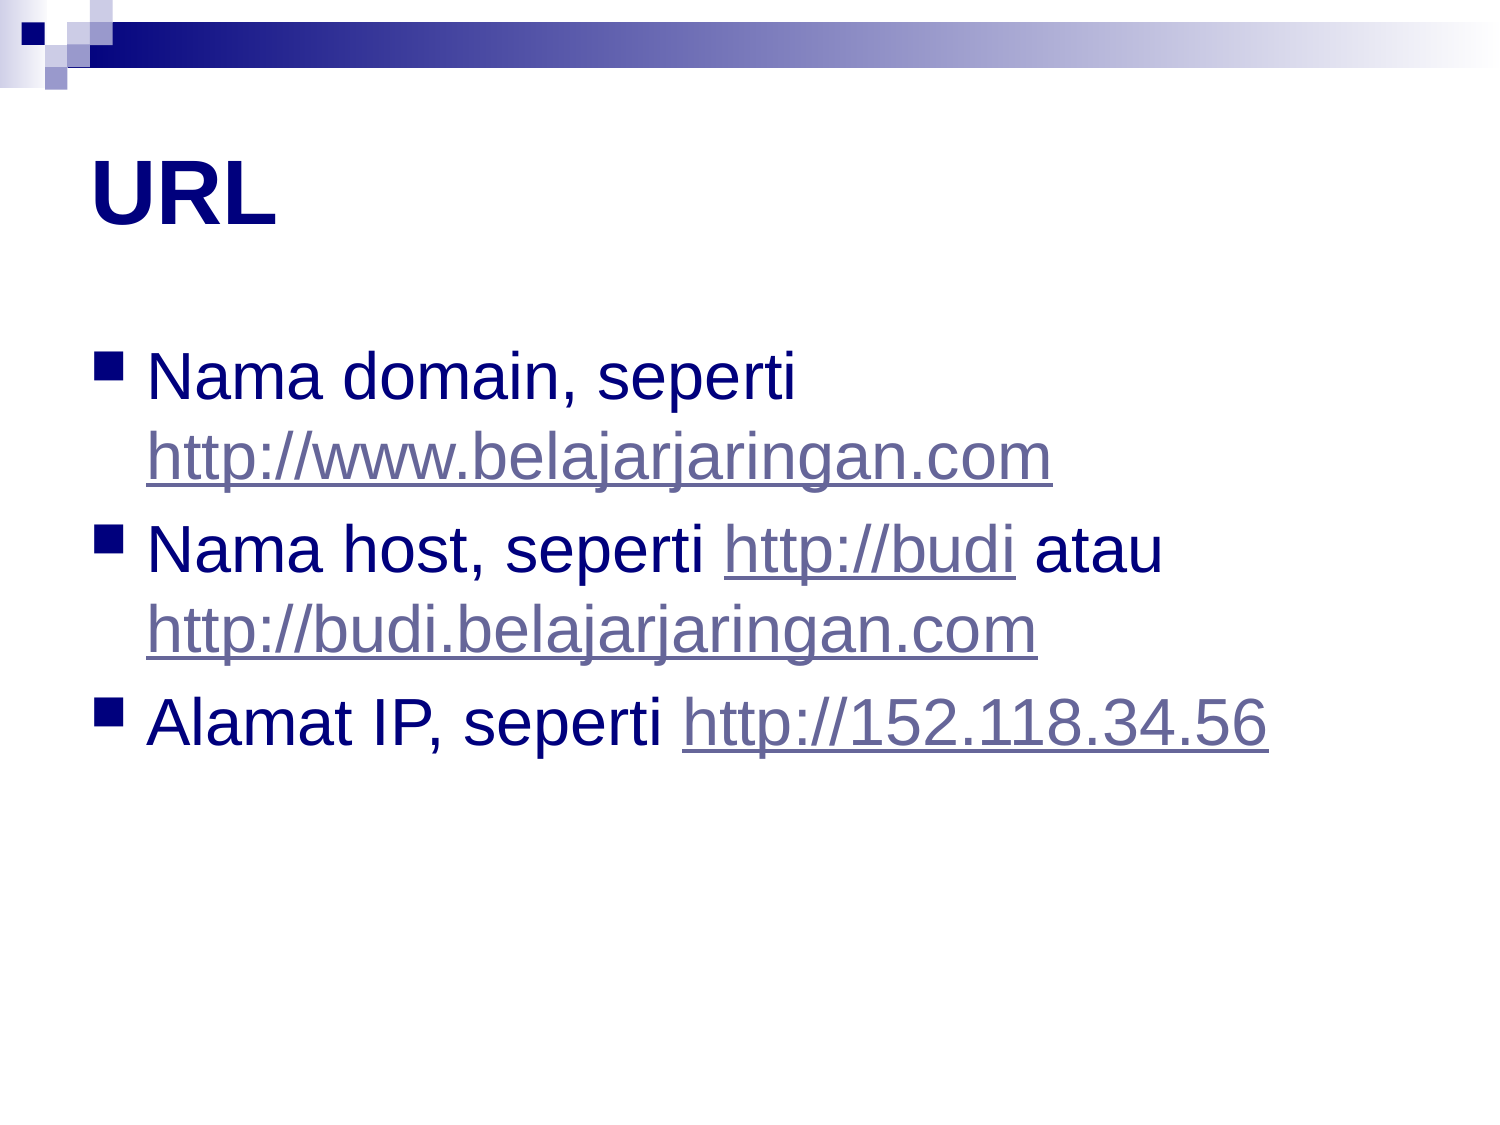

# URL
Nama domain, seperti http://www.belajarjaringan.com
Nama host, seperti http://budi atau http://budi.belajarjaringan.com
Alamat IP, seperti http://152.118.34.56